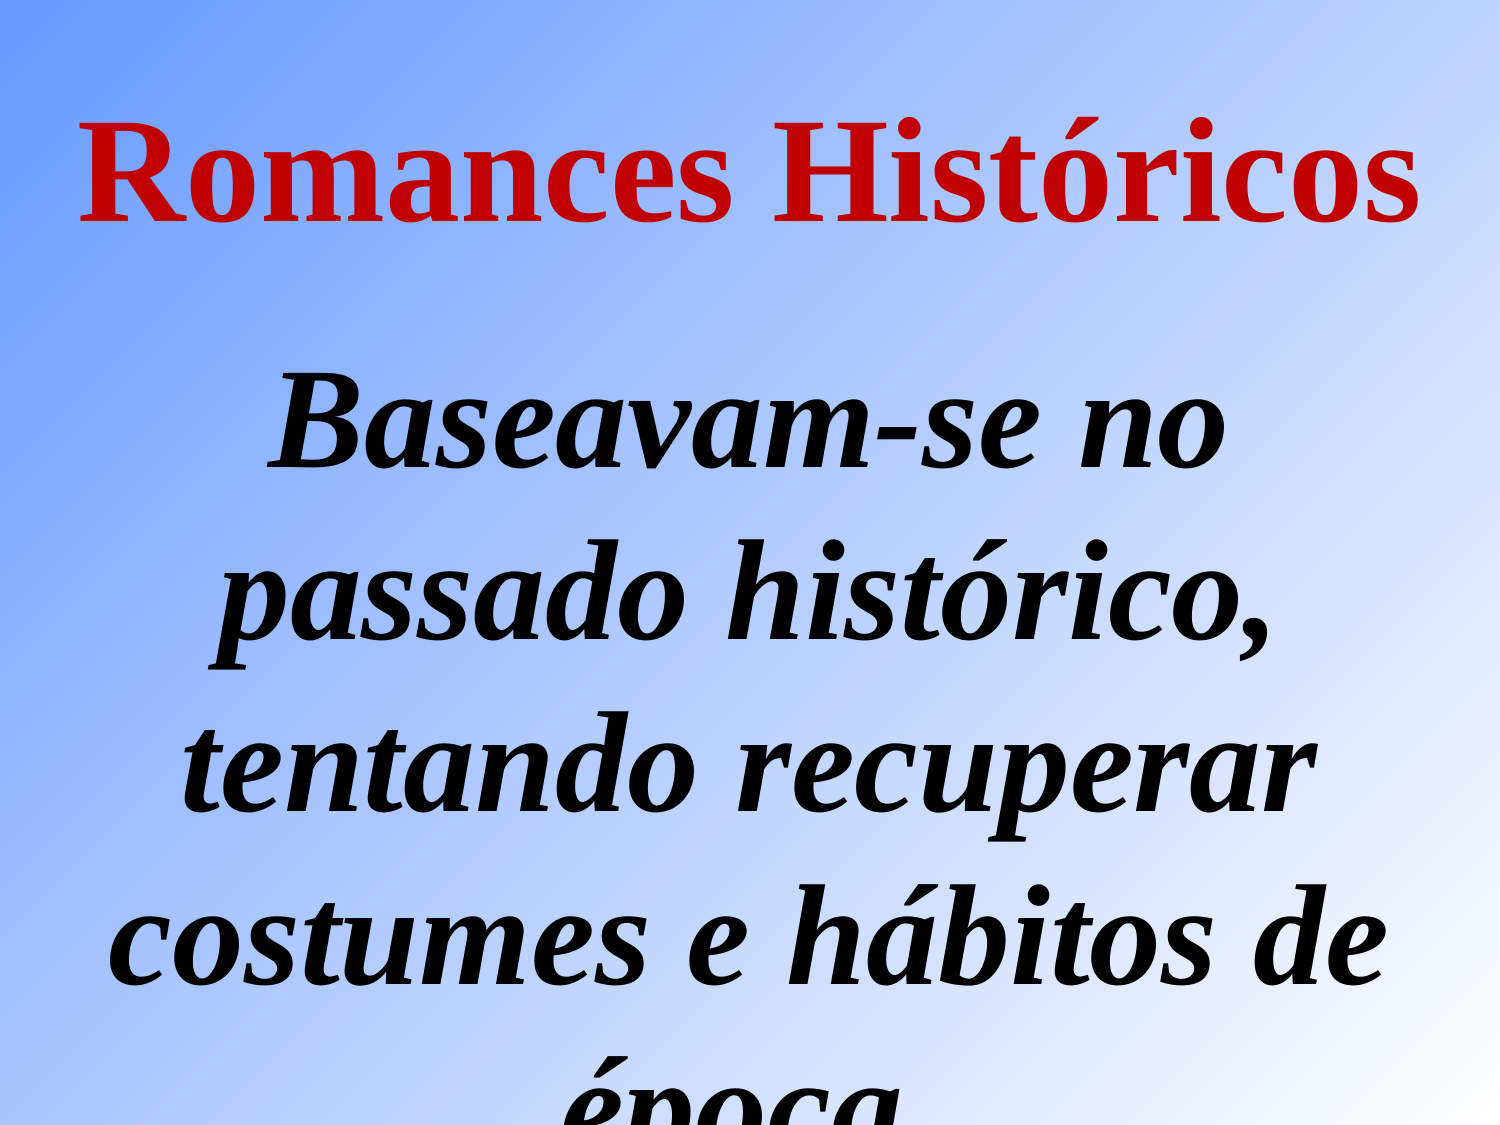

Romances Históricos
Baseavam-se no passado histórico, tentando recuperar costumes e hábitos de época.